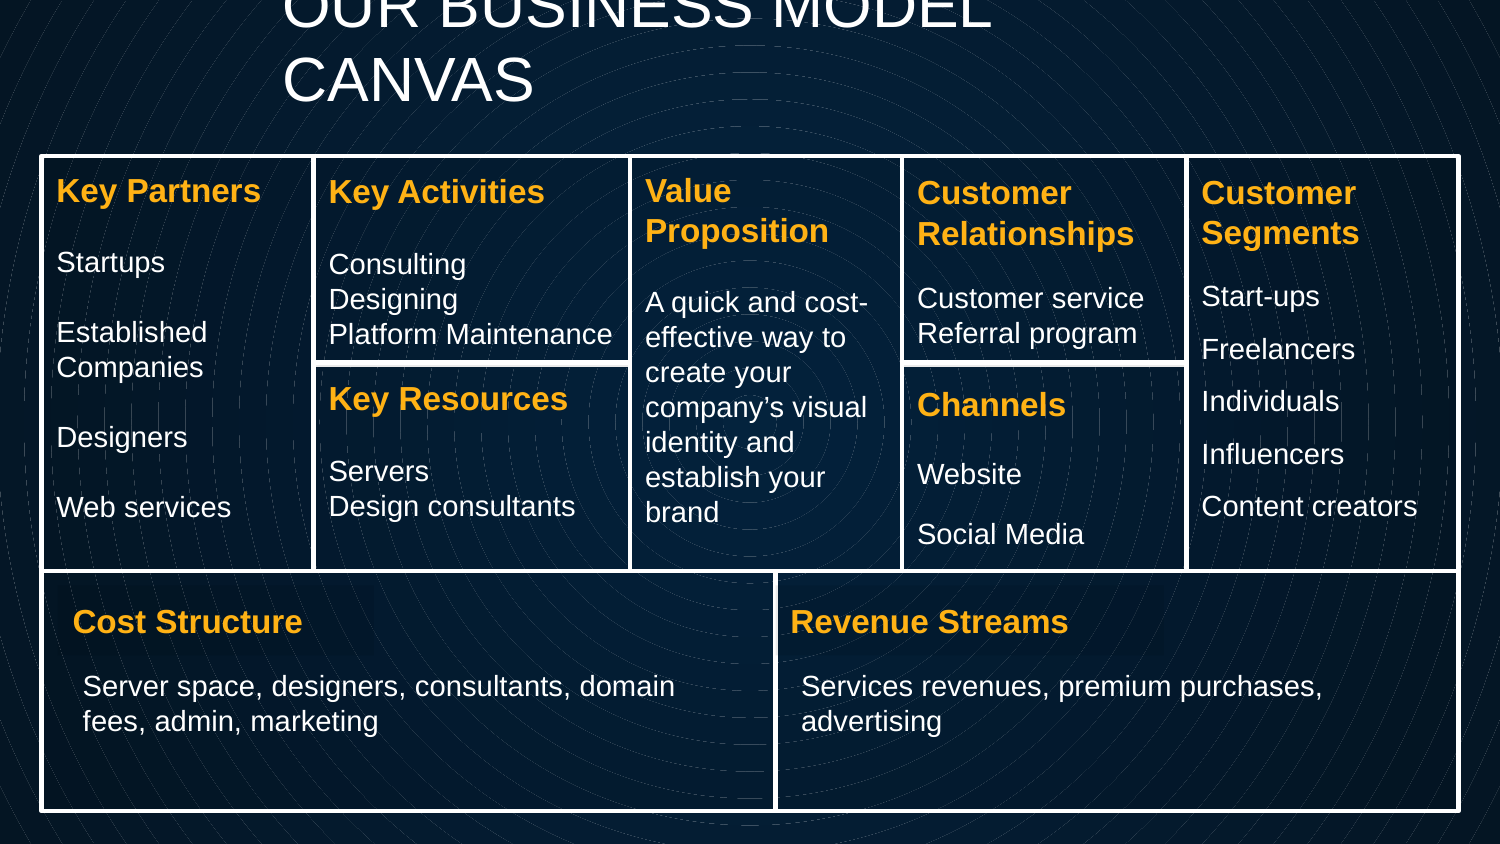

OUR BUSINESS MODEL CANVAS
Key Partners

Startups

Established Companies

Designers

Web services

Key Activities

Consulting
Designing
Platform Maintenance

Value Proposition

A quick and cost-effective way to create your
company’s visual
identity and
establish your brand

Customer Relationships

Customer service
Referral program
Customer Segments

Start-ups

Freelancers

Individuals

Influencers

Content creators

Key Resources

Servers
Design consultants

Channels

Website

Social Media
Cost Structure
Revenue Streams
Server space, designers, consultants, domain fees, admin, marketing
Services revenues, premium purchases, advertising